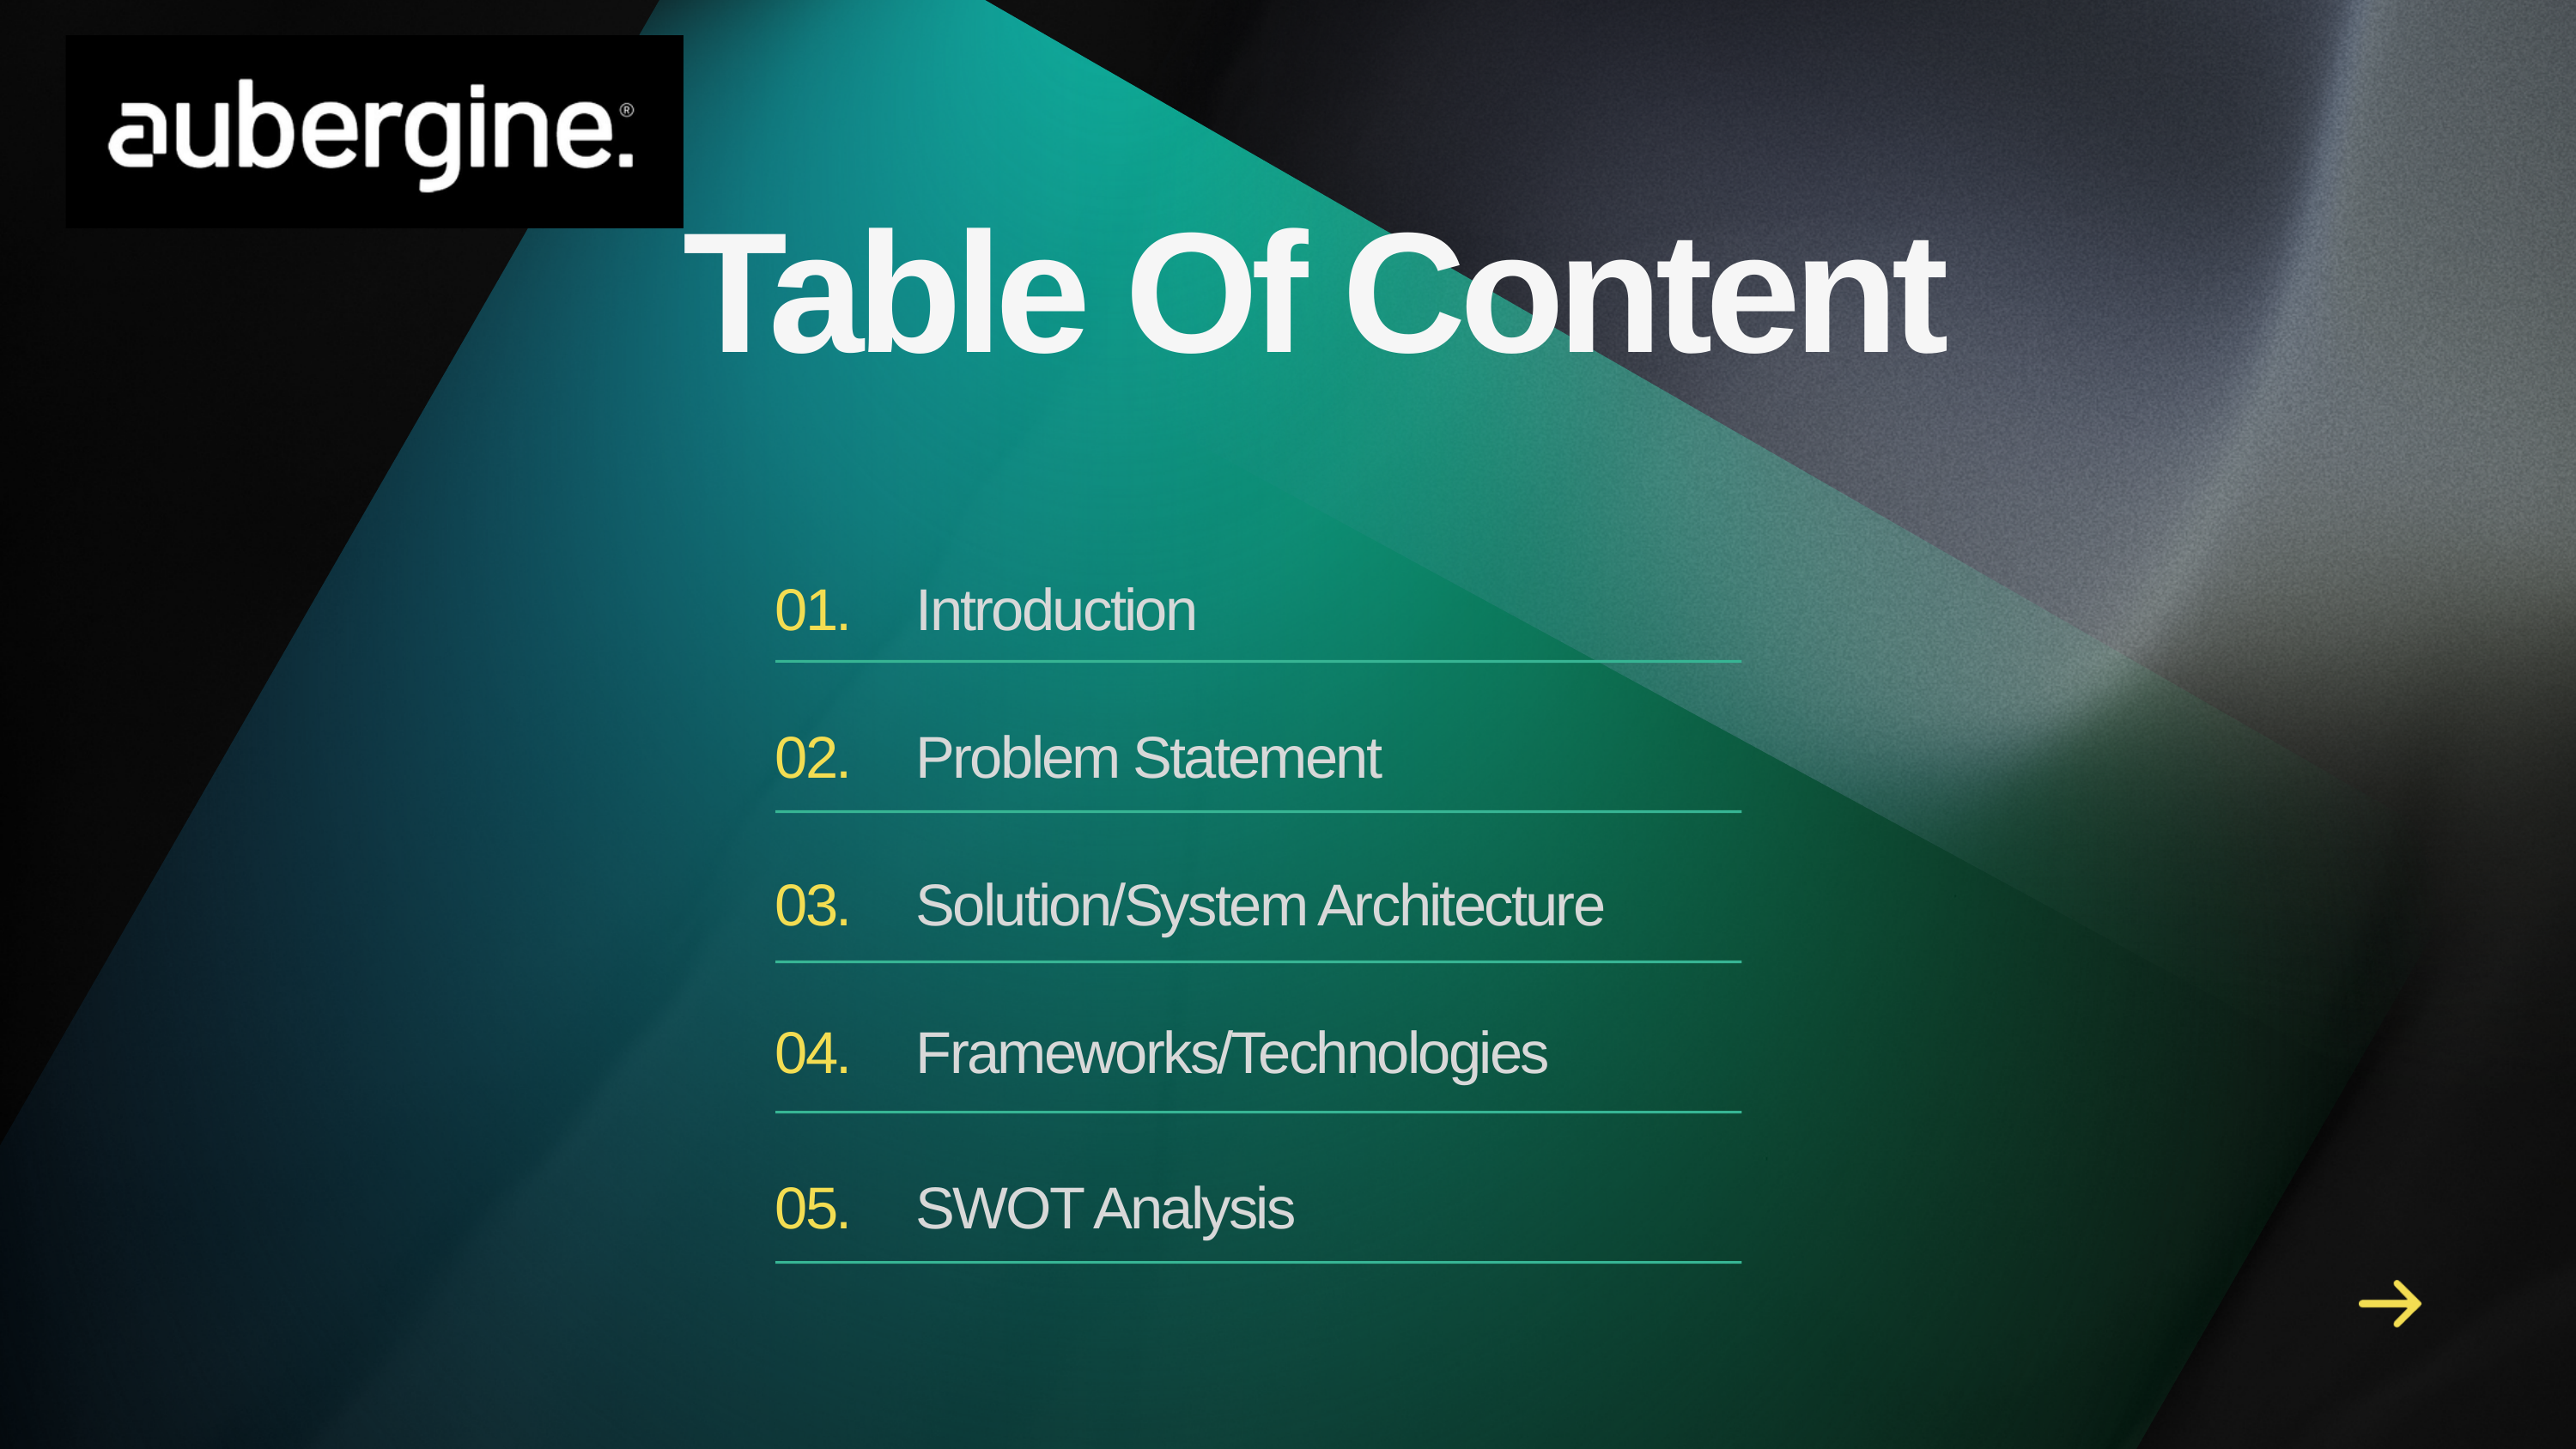

Table Of Content

01.
02.
03.
04.
Introduction
Problem Statement
Solution/System Architecture
Frameworks/Technologies

05.

SWOT Analysis